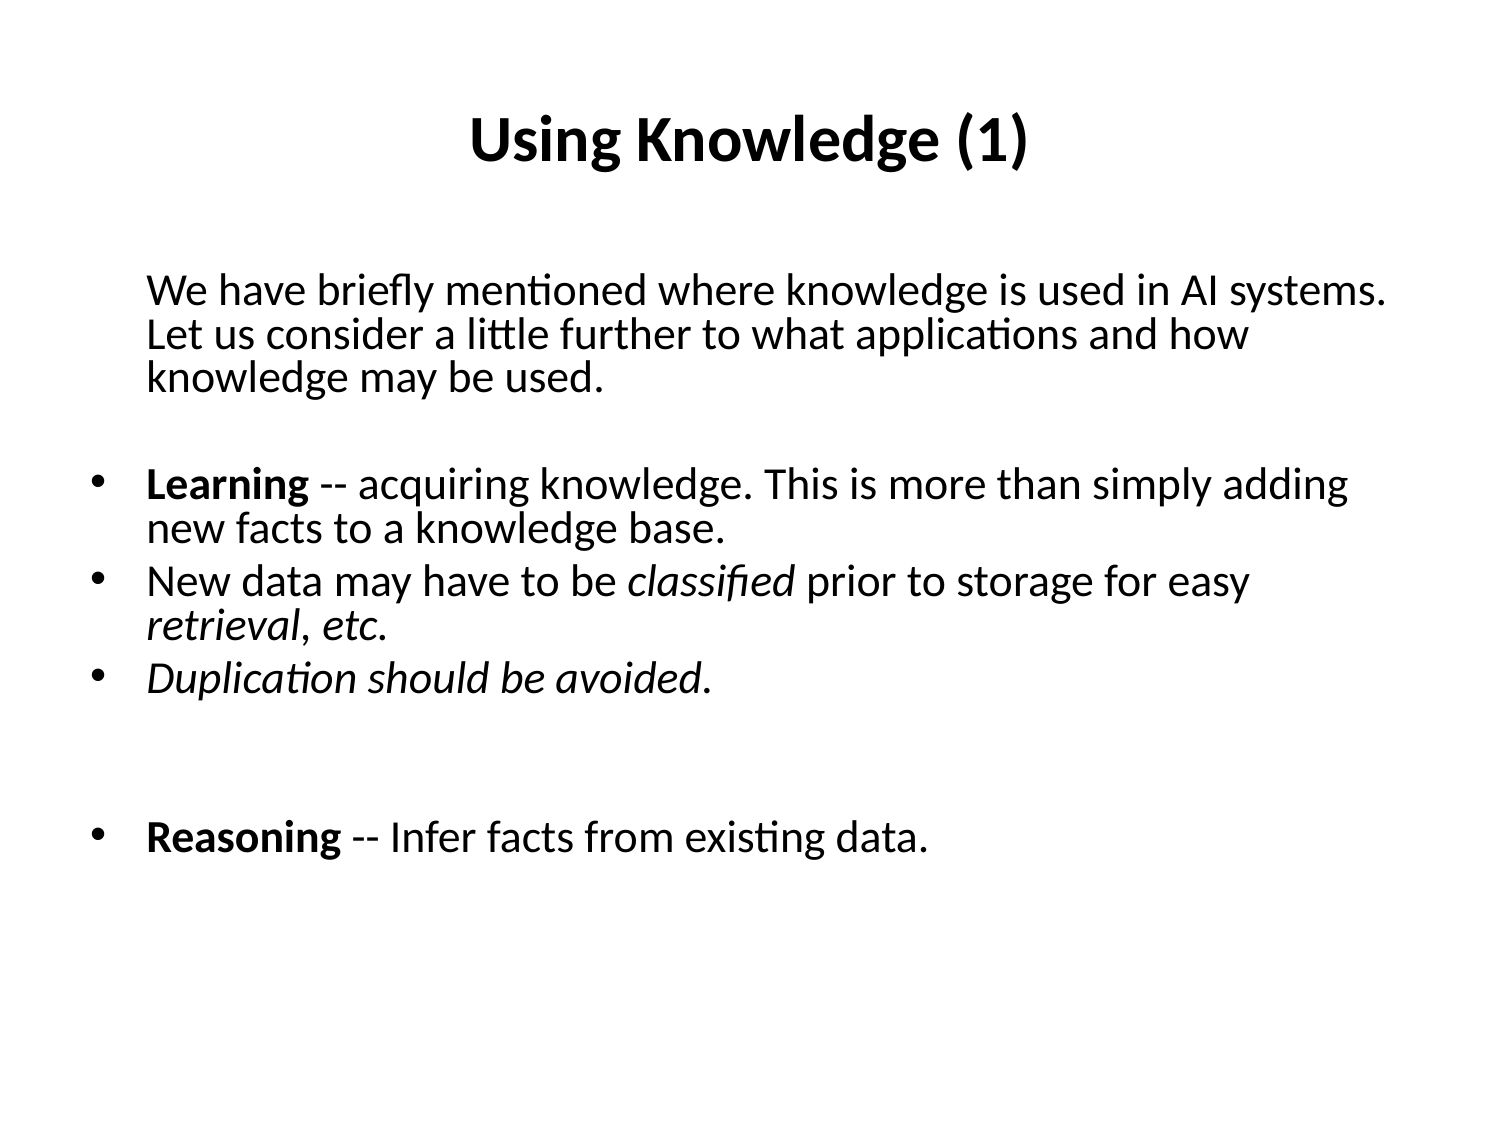

# Using Knowledge (1)
	We have briefly mentioned where knowledge is used in AI systems. Let us consider a little further to what applications and how knowledge may be used.

Learning -- acquiring knowledge. This is more than simply adding new facts to a knowledge base.
New data may have to be classified prior to storage for easy retrieval, etc.
Duplication should be avoided.

Reasoning -- Infer facts from existing data.